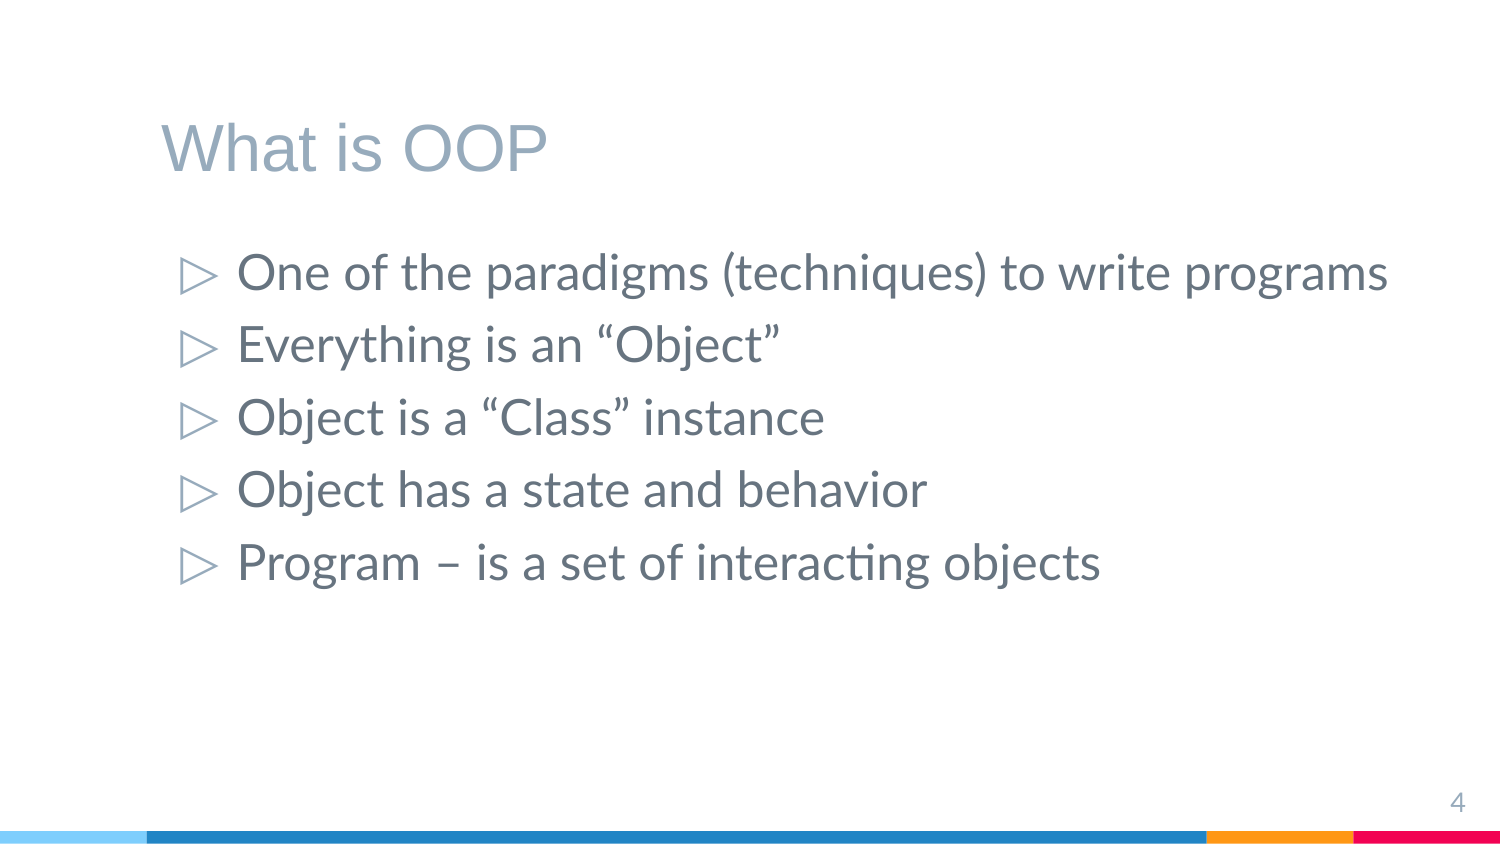

# What is OOP
One of the paradigms (techniques) to write programs
Everything is an “Object”
Object is a “Class” instance
Object has a state and behavior
Program – is a set of interacting objects

4